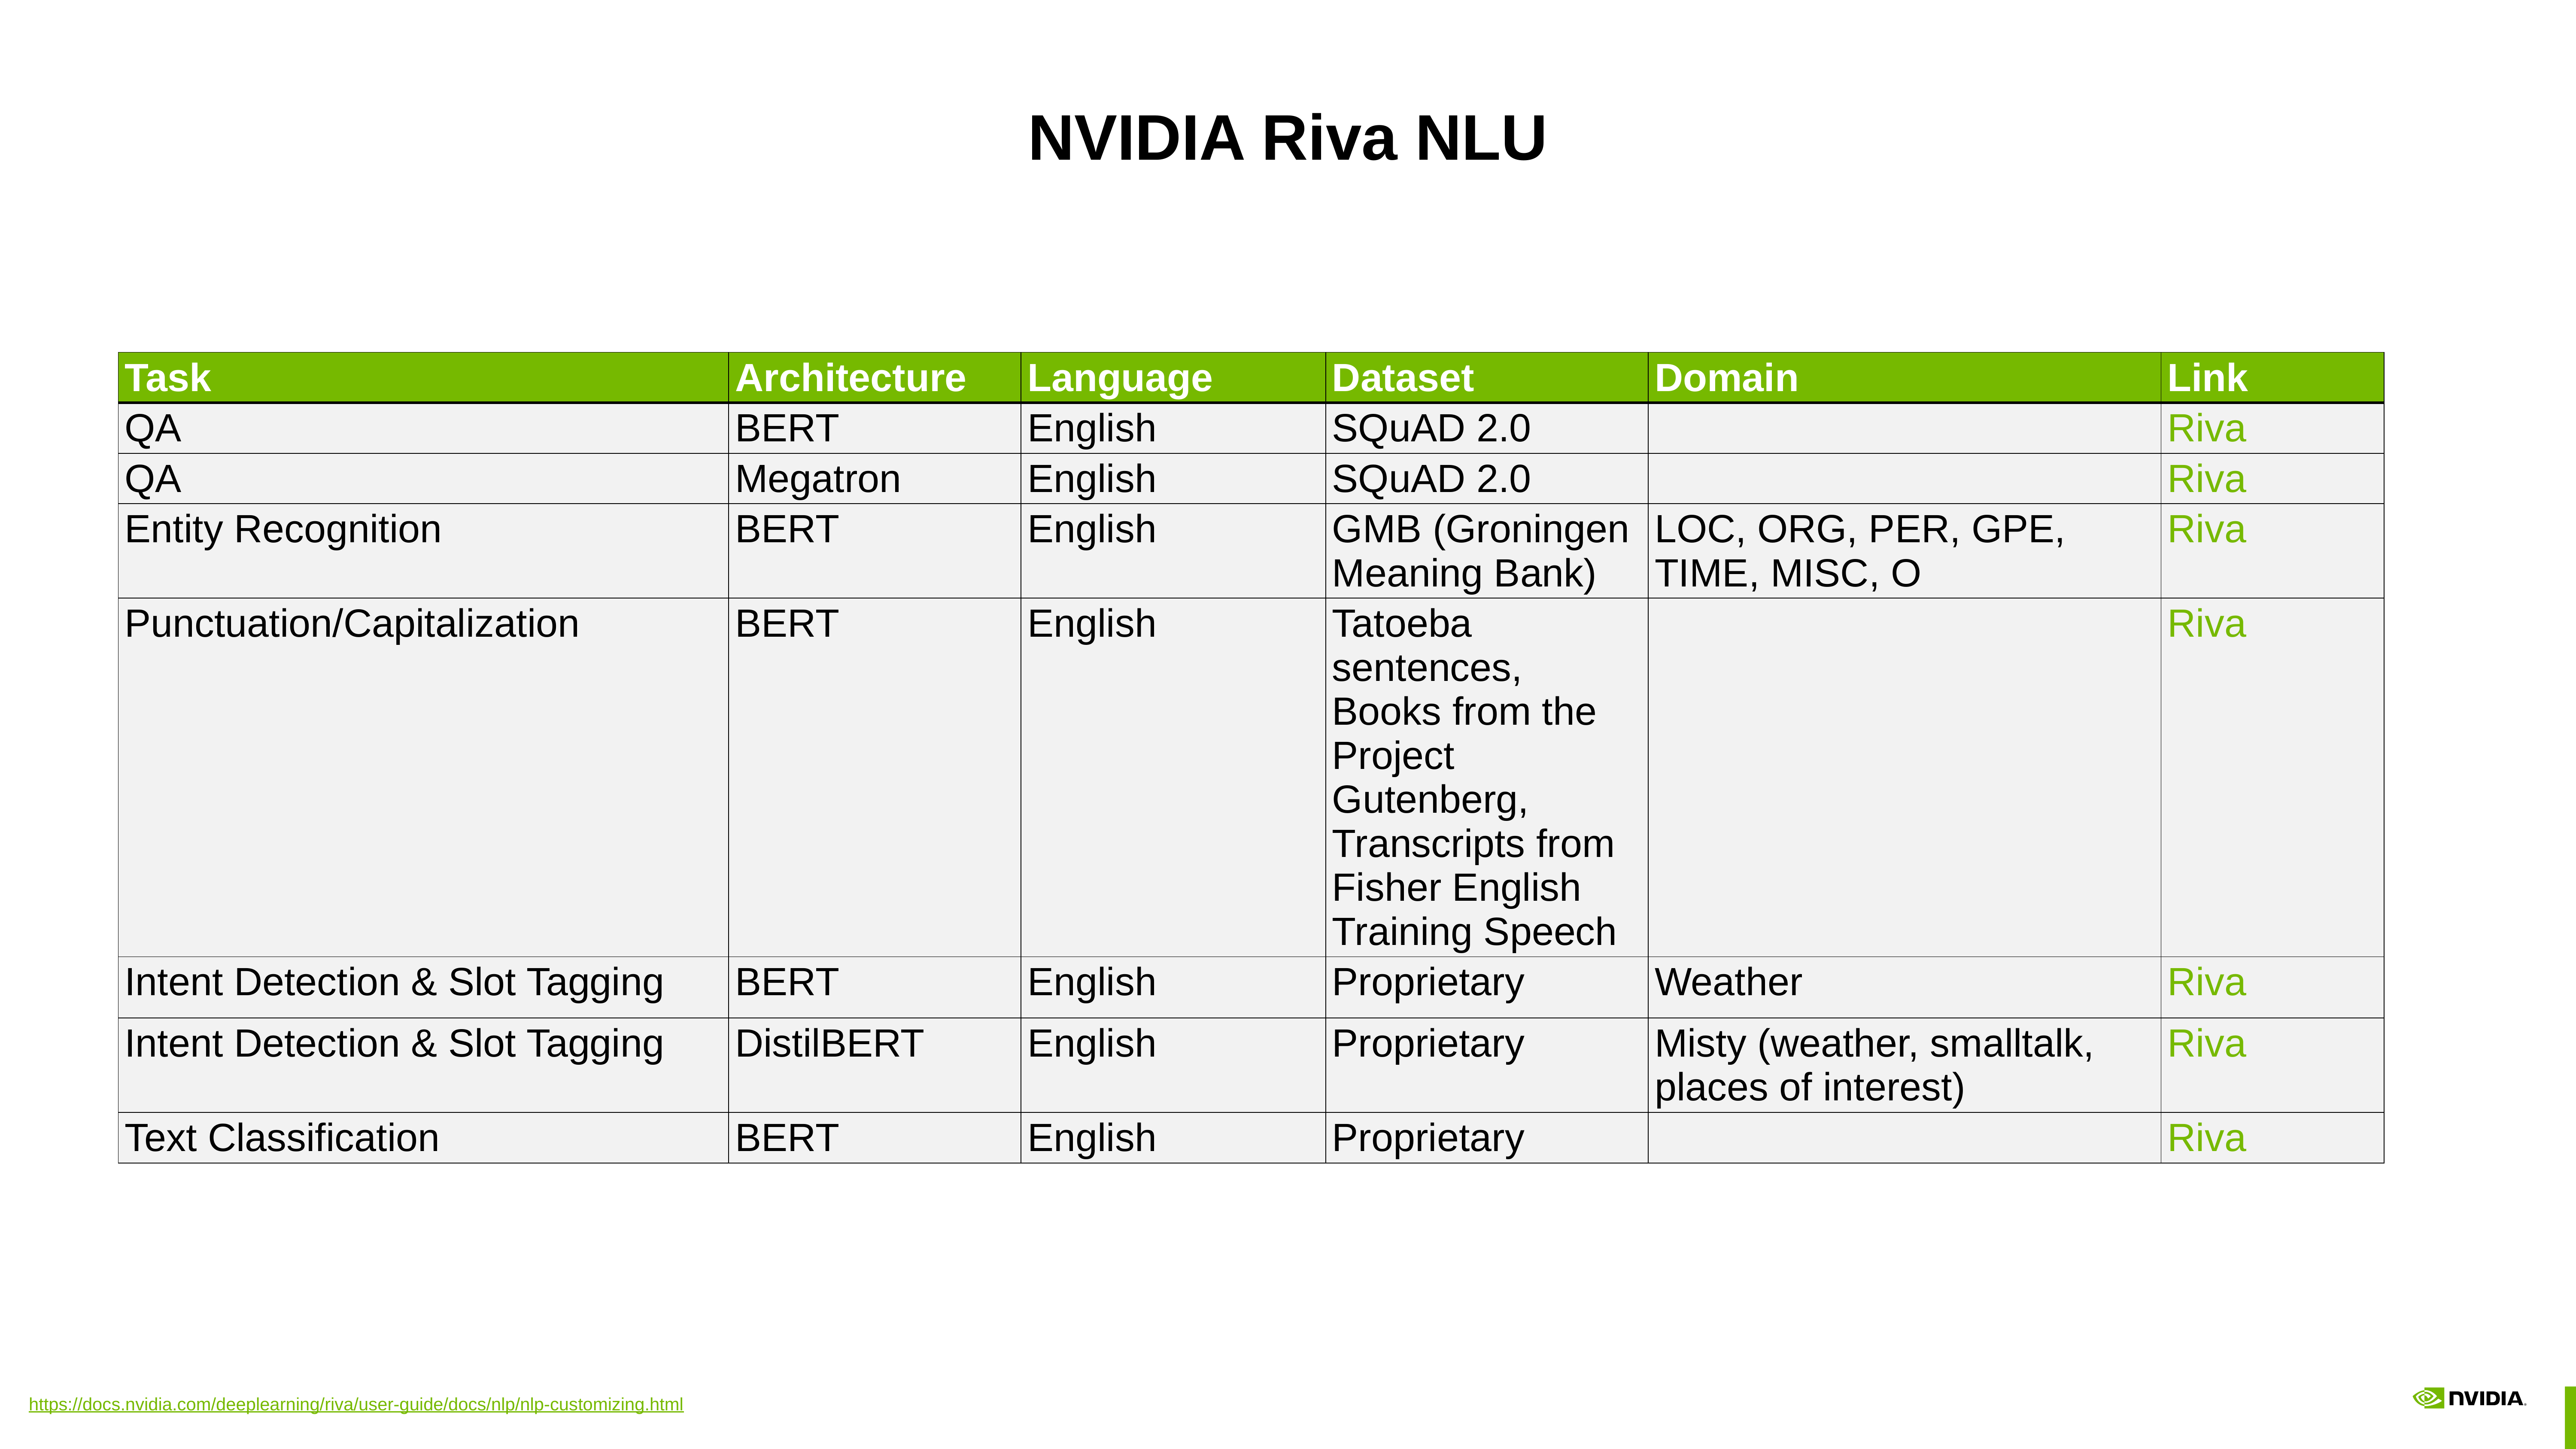

# NVIDIA Riva NLU

| Task | Architecture | Language | Dataset | Domain | Link |
| --- | --- | --- | --- | --- | --- |
| QA | BERT | English | SQuAD 2.0 |  | Riva |
| QA | Megatron | English | SQuAD 2.0 |  | Riva |
| Entity Recognition | BERT | English | GMB (Groningen Meaning Bank) | LOC, ORG, PER, GPE, TIME, MISC, O | Riva |
| Punctuation/Capitalization | BERT | English | Tatoeba sentences, Books from the Project Gutenberg, Transcripts from Fisher English Training Speech |  | Riva |
| Intent Detection & Slot Tagging | BERT | English | Proprietary | Weather | Riva |
| Intent Detection & Slot Tagging | DistilBERT | English | Proprietary | Misty (weather, smalltalk, places of interest) | Riva |
| Text Classification | BERT | English | Proprietary |  | Riva |
https://docs.nvidia.com/deeplearning/riva/user-guide/docs/nlp/nlp-customizing.html